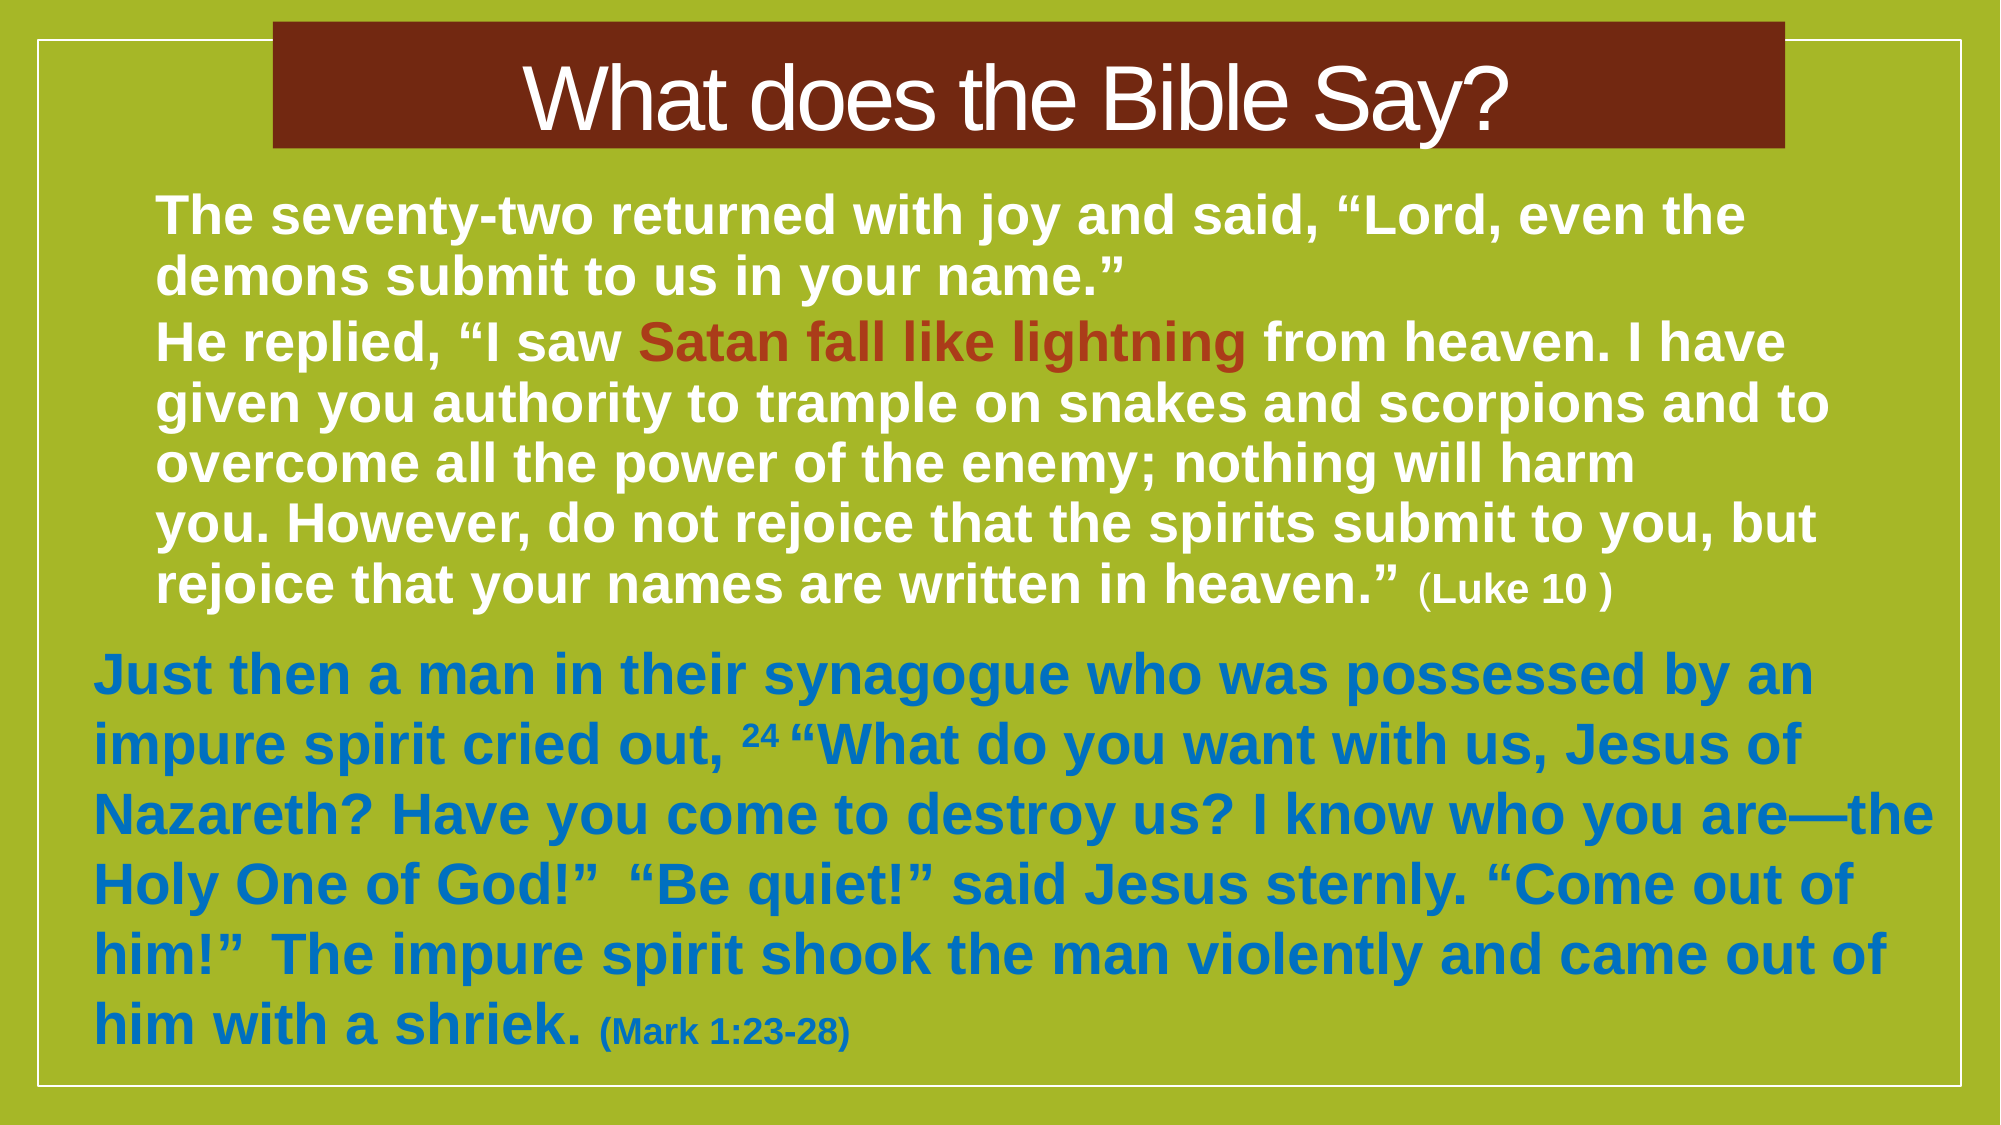

What does the Bible Say?
The seventy-two returned with joy and said, “Lord, even the demons submit to us in your name.”
He replied, “I saw Satan fall like lightning from heaven. I have given you authority to trample on snakes and scorpions and to overcome all the power of the enemy; nothing will harm you. However, do not rejoice that the spirits submit to you, but rejoice that your names are written in heaven.” (Luke 10 )

Just then a man in their synagogue who was possessed by an impure spirit cried out, 24 “What do you want with us, Jesus of Nazareth? Have you come to destroy us? I know who you are—the Holy One of God!”  “Be quiet!” said Jesus sternly. “Come out of him!”  The impure spirit shook the man violently and came out of him with a shriek. (Mark 1:23-28)